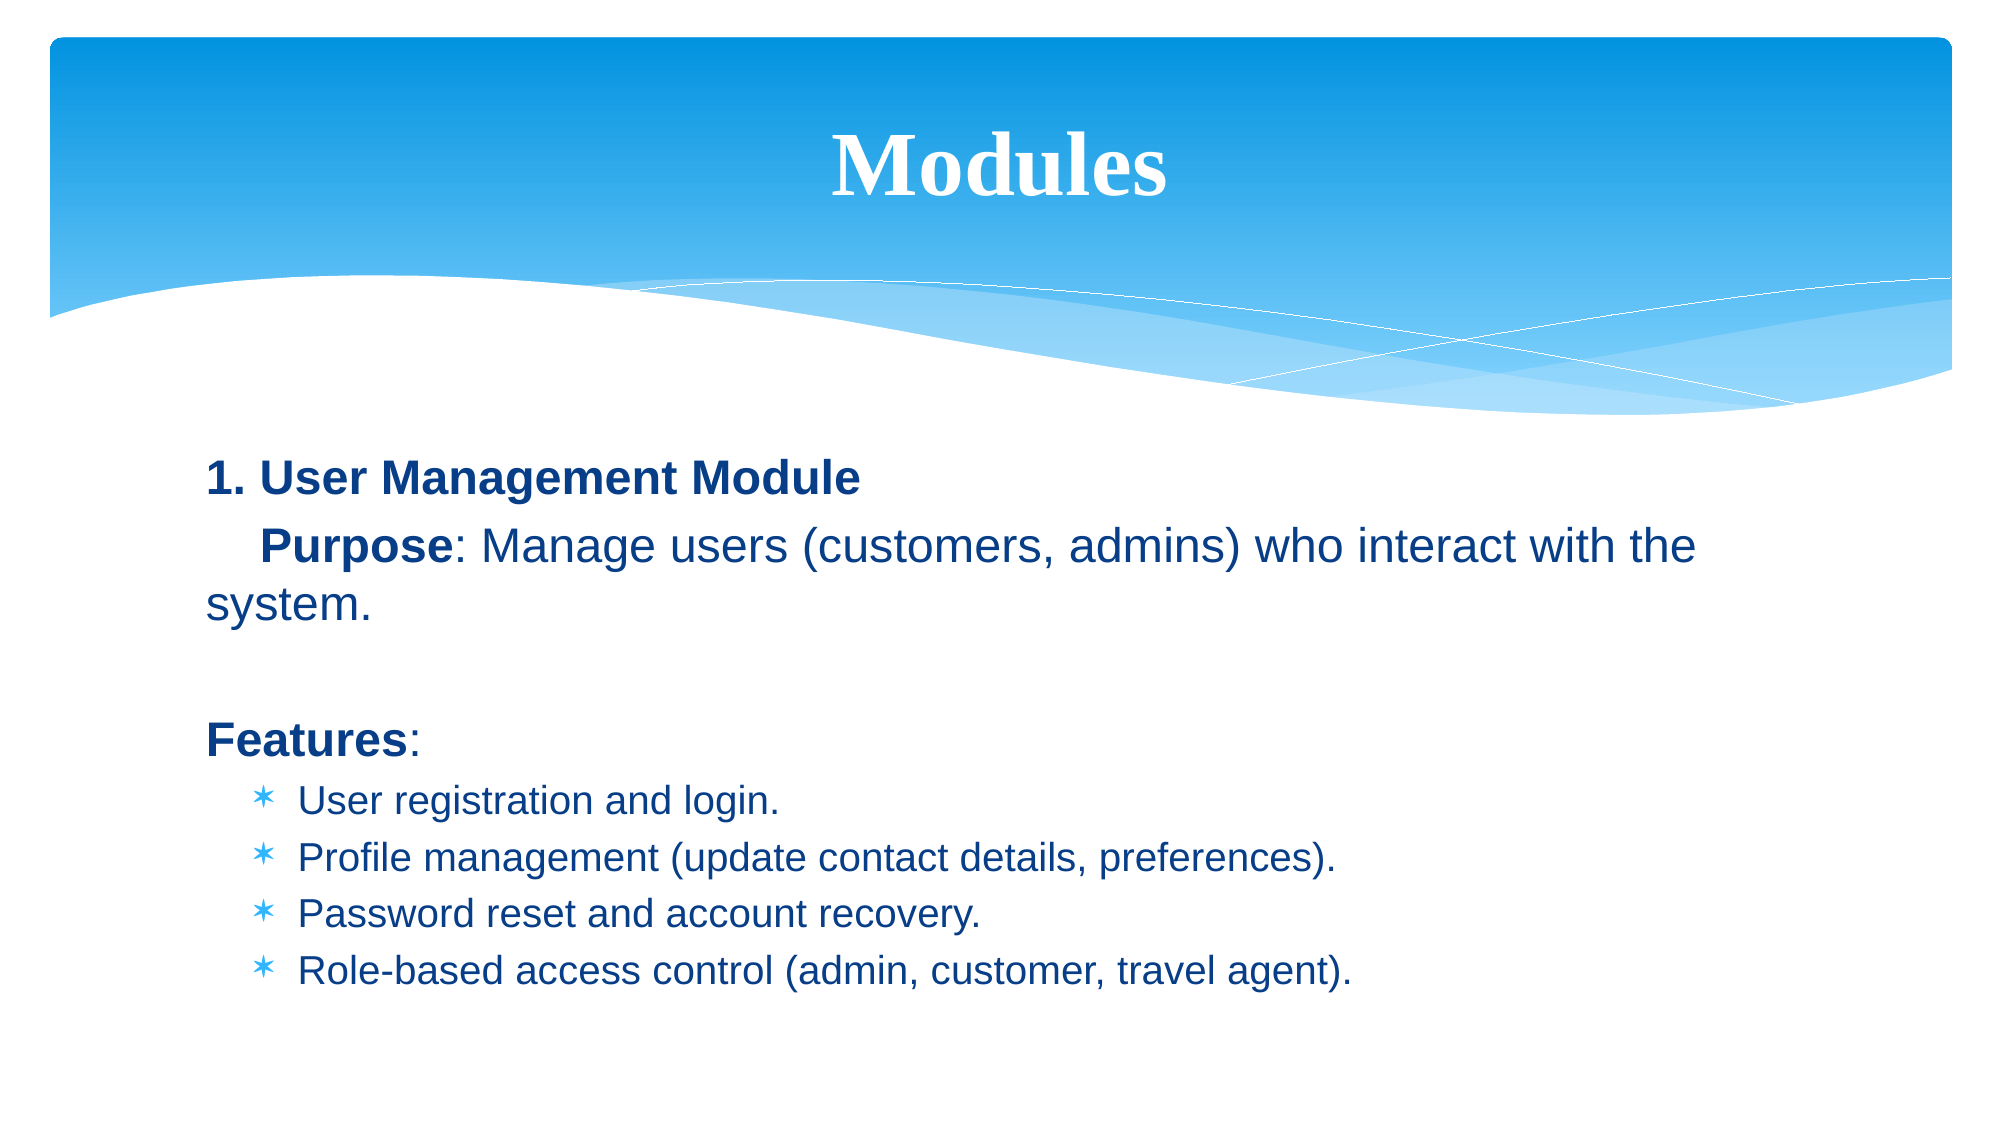

# Modules
1. User Management Module
    Purpose: Manage users (customers, admins) who interact with the system.

Features:
User registration and login.
Profile management (update contact details, preferences).
Password reset and account recovery.
Role-based access control (admin, customer, travel agent).